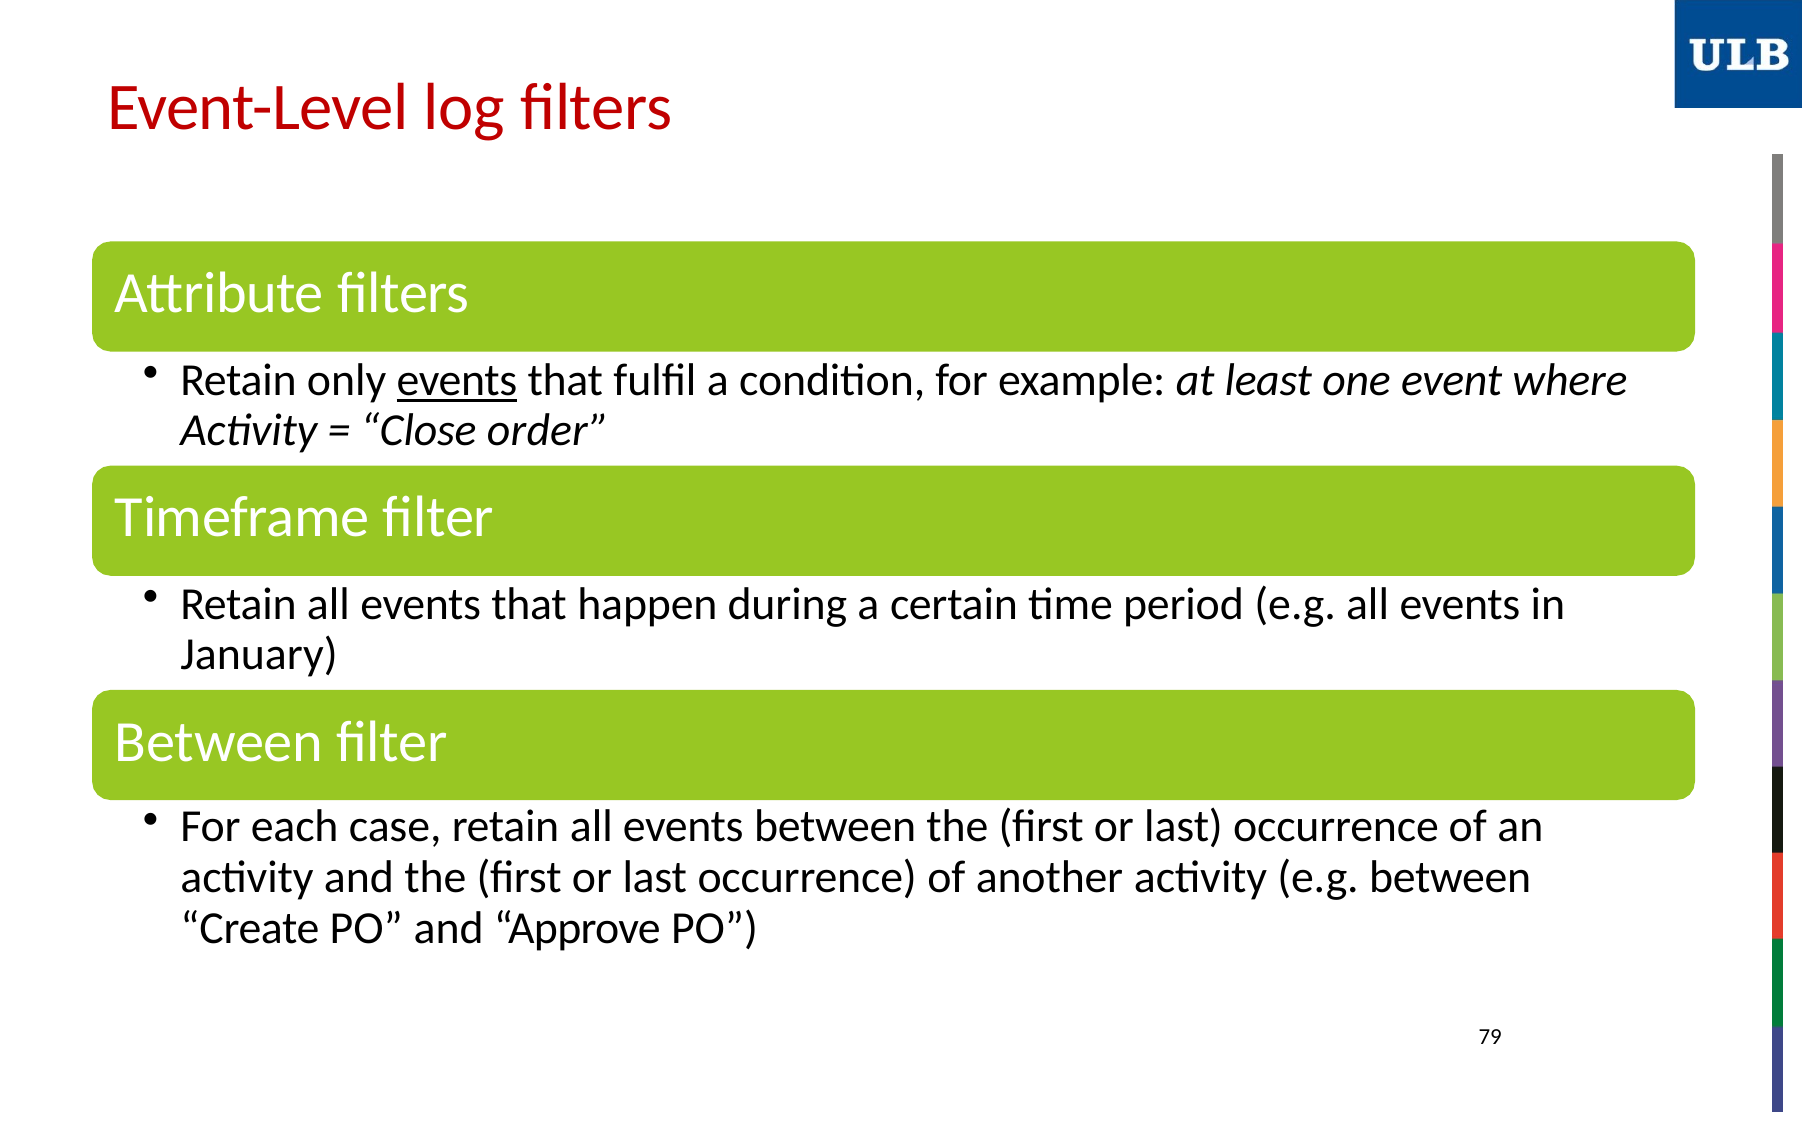

# Event-Level log filters
Attribute filters
Retain only events that fulfil a condition, for example: at least one event where  Activity = “Close order”
Timeframe filter
Retain all events that happen during a certain time period (e.g. all events in  January)
Between filter
For each case, retain all events between the (first or last) occurrence of an  activity and the (first or last occurrence) of another activity (e.g. between  “Create PO” and “Approve PO”)

79